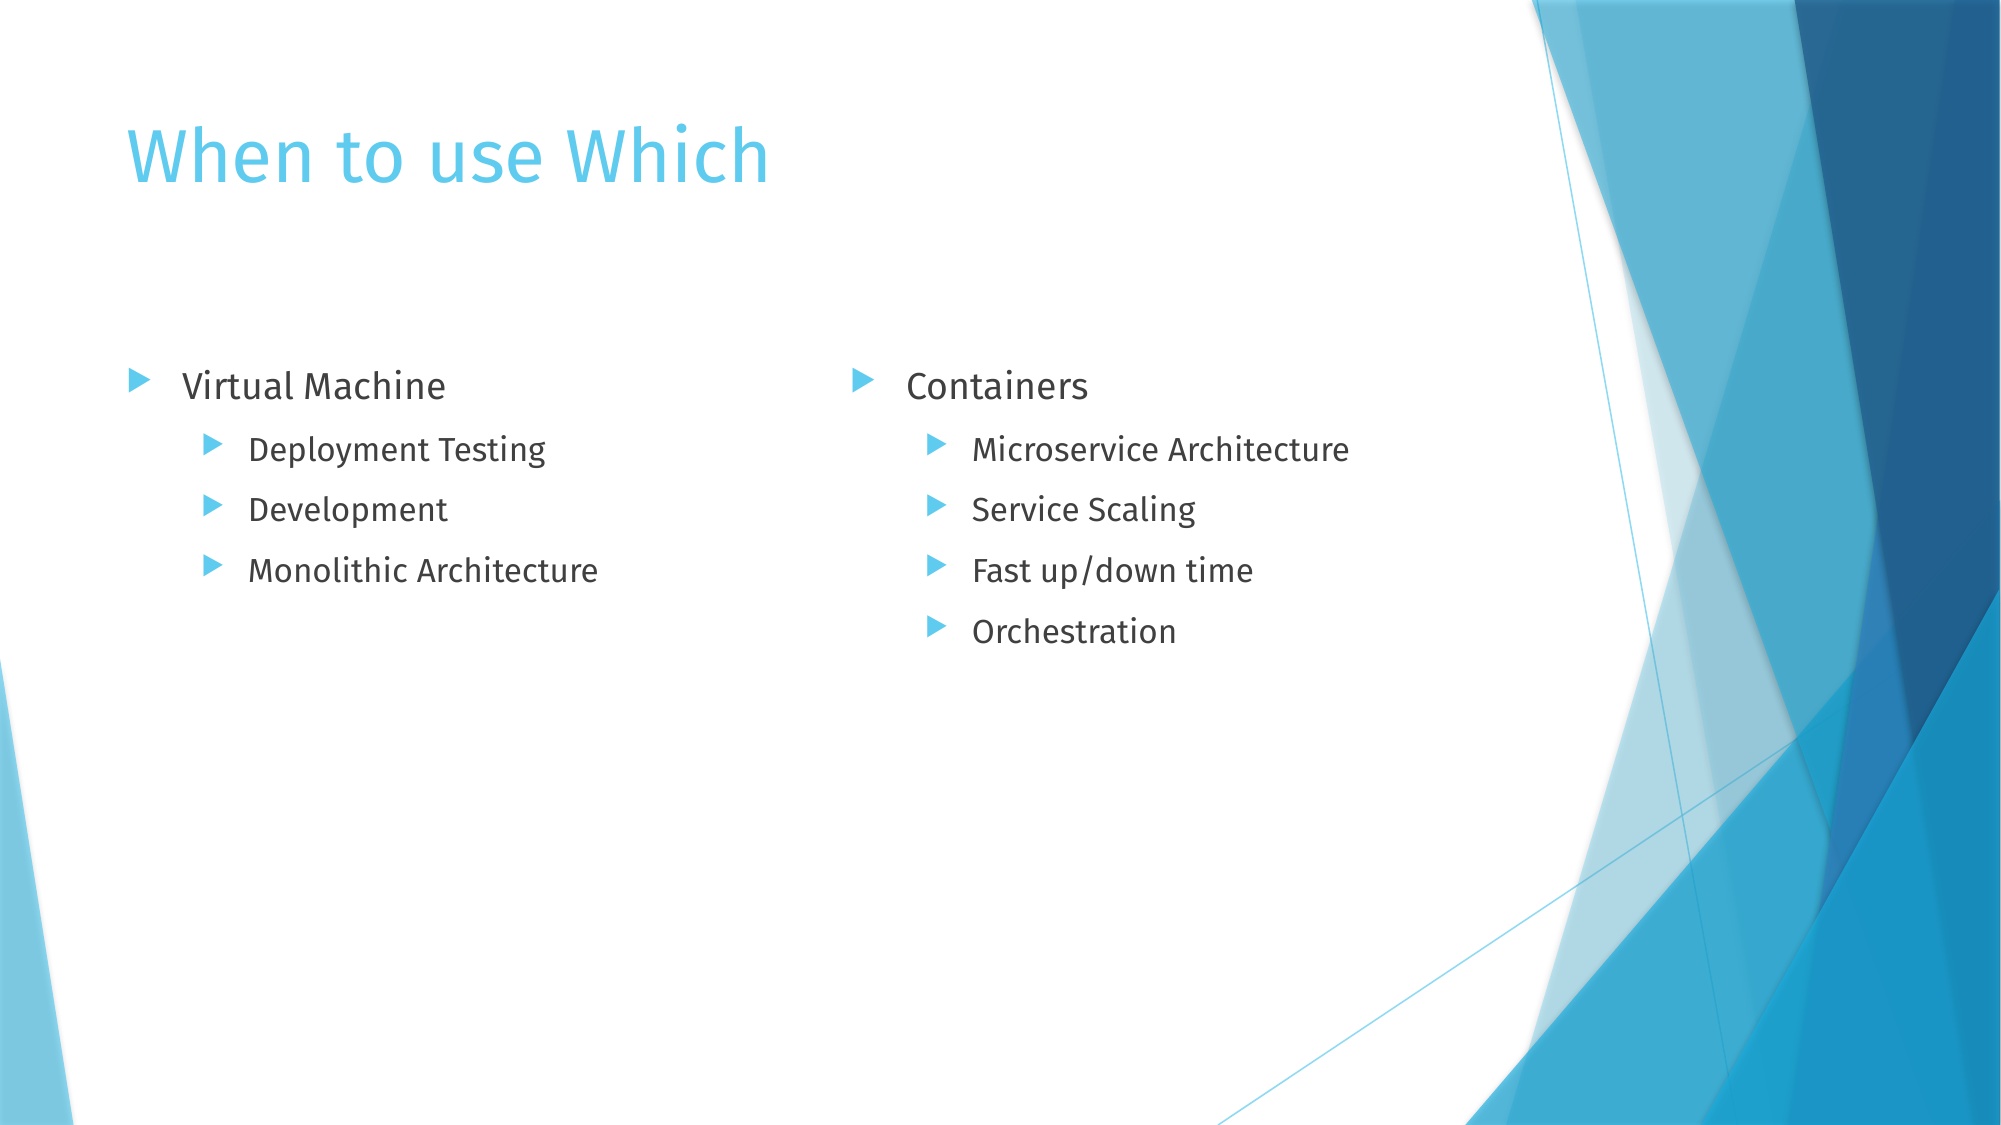

# When to use Which
Virtual Machine
Deployment Testing
Development
Monolithic Architecture
Containers
Microservice Architecture
Service Scaling
Fast up/down time
Orchestration